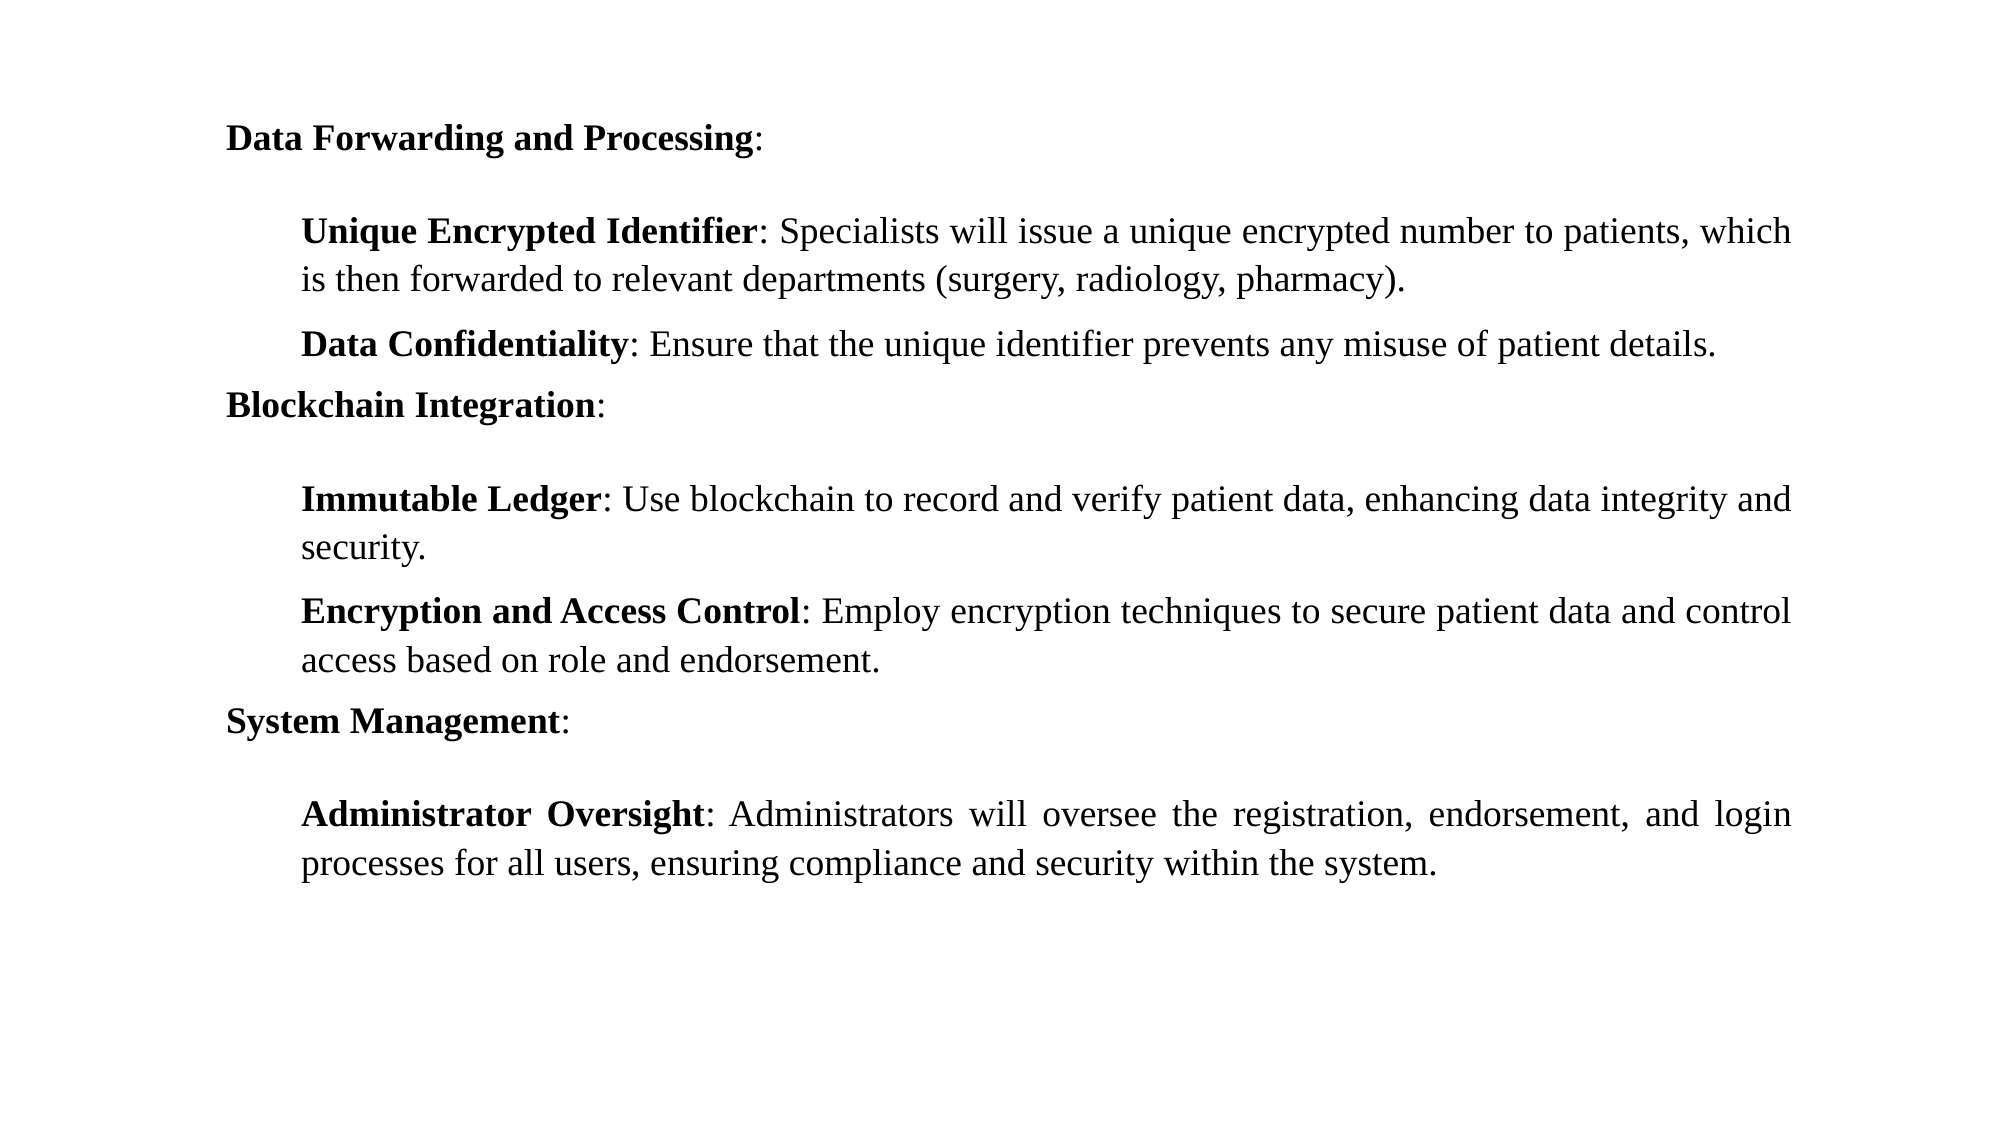

Data Forwarding and Processing:

Unique Encrypted Identifier: Specialists will issue a unique encrypted number to patients, which is then forwarded to relevant departments (surgery, radiology, pharmacy).
Data Confidentiality: Ensure that the unique identifier prevents any misuse of patient details.
Blockchain Integration:

Immutable Ledger: Use blockchain to record and verify patient data, enhancing data integrity and security.
Encryption and Access Control: Employ encryption techniques to secure patient data and control access based on role and endorsement.
System Management:

Administrator Oversight: Administrators will oversee the registration, endorsement, and login processes for all users, ensuring compliance and security within the system.